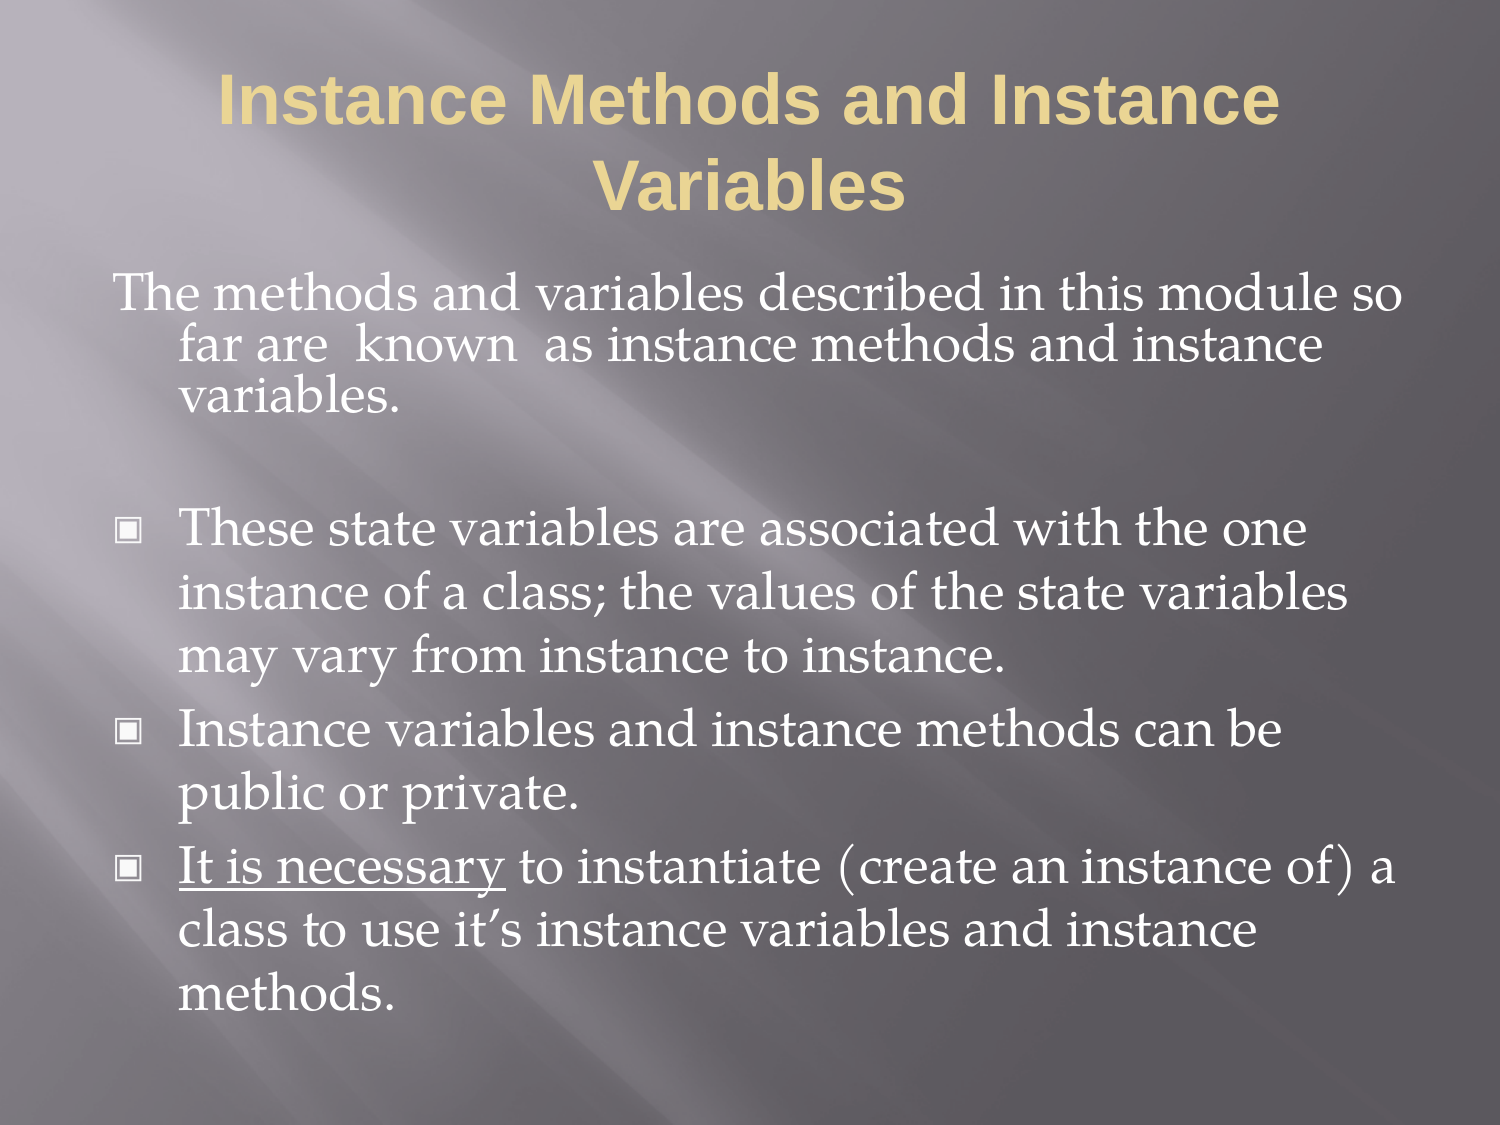

# Instance Methods and Instance Variables
The methods and variables described in this module so far are  known  as instance methods and instance variables.

These state variables are associated with the one instance of a class; the values of the state variables may vary from instance to instance.
Instance variables and instance methods can be public or private.
It is necessary to instantiate (create an instance of) a class to use it’s instance variables and instance methods.